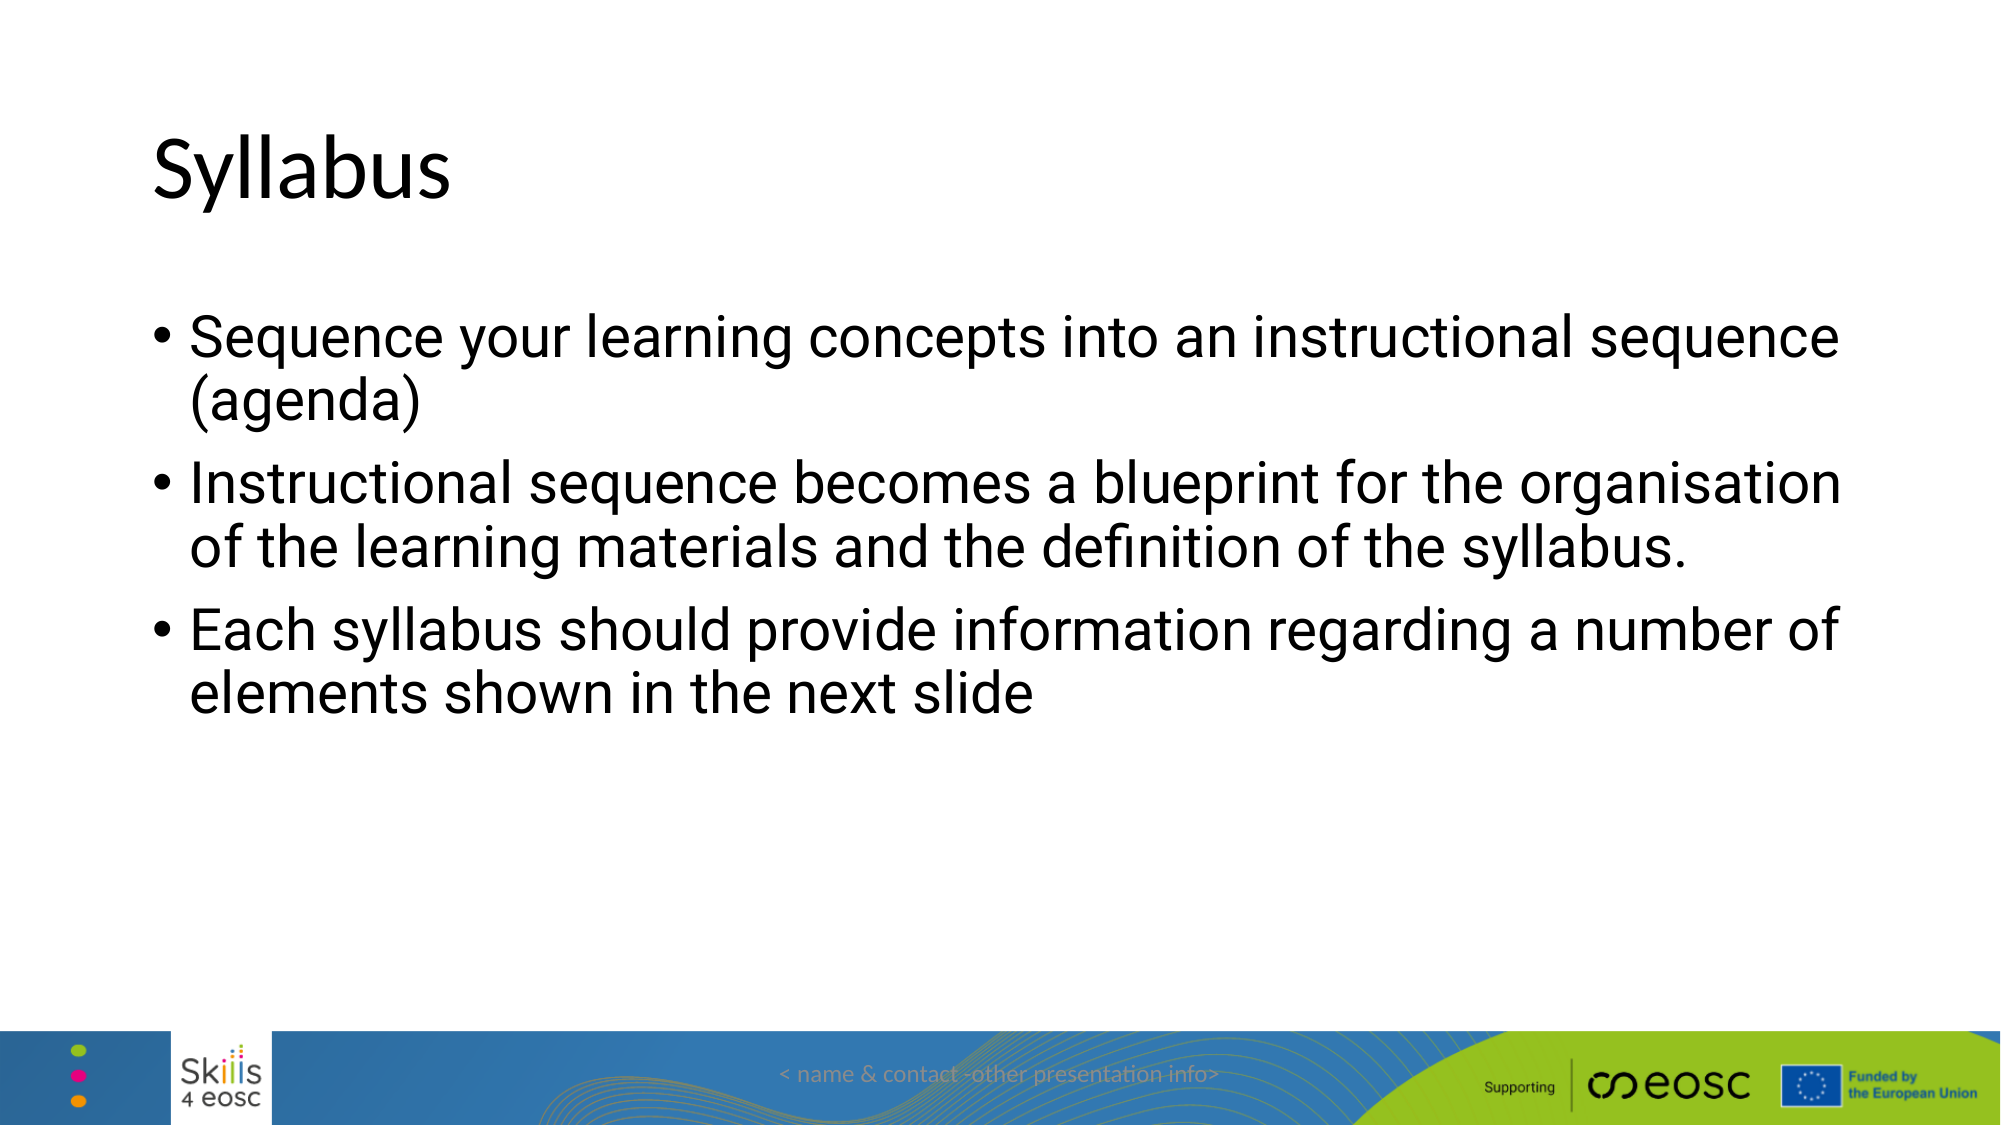

# Syllabus
Sequence your learning concepts into an instructional sequence (agenda)
Instructional sequence becomes a blueprint for the organisation of the learning materials and the definition of the syllabus.
Each syllabus should provide information regarding a number of elements shown in the next slide
< name & contact -other presentation info>